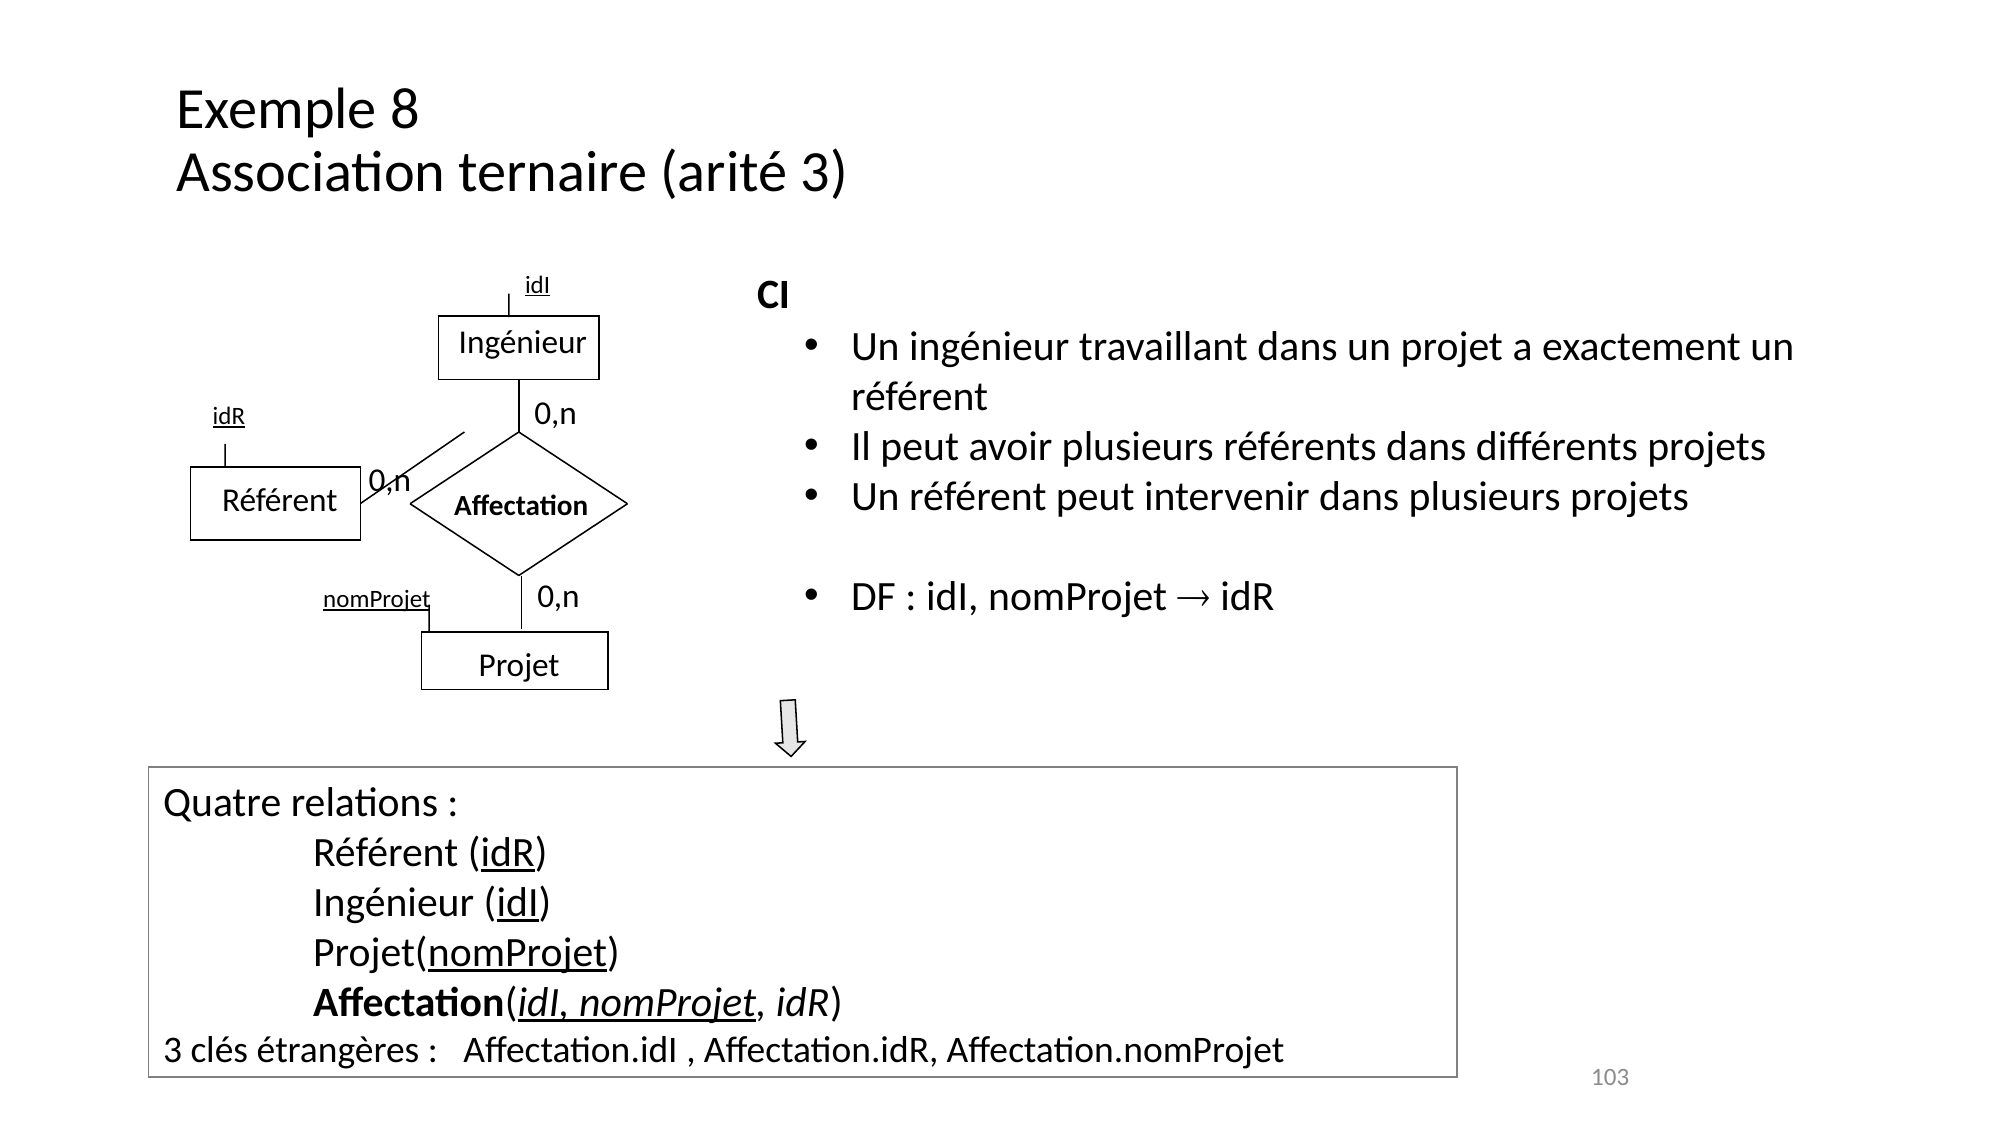

# Exemple 8 Association ternaire (arité 3)
CI
idI

Un ingénieur travaillant dans un projet a exactement un référent
Il peut avoir plusieurs référents dans différents projets
Un référent peut intervenir dans plusieurs projets

DF : idI, nomProjet → idR
Ingénieur

0,n
idR

0,n

Référent
Affectation
0,n
nomProjet

Projet

Quatre relations :
	Référent (idR)
	Ingénieur (idI)
	Projet(nomProjet)
	Affectation(idI, nomProjet, idR)
3 clés étrangères :   Affectation.idI , Affectation.idR, Affectation.nomProjet
103